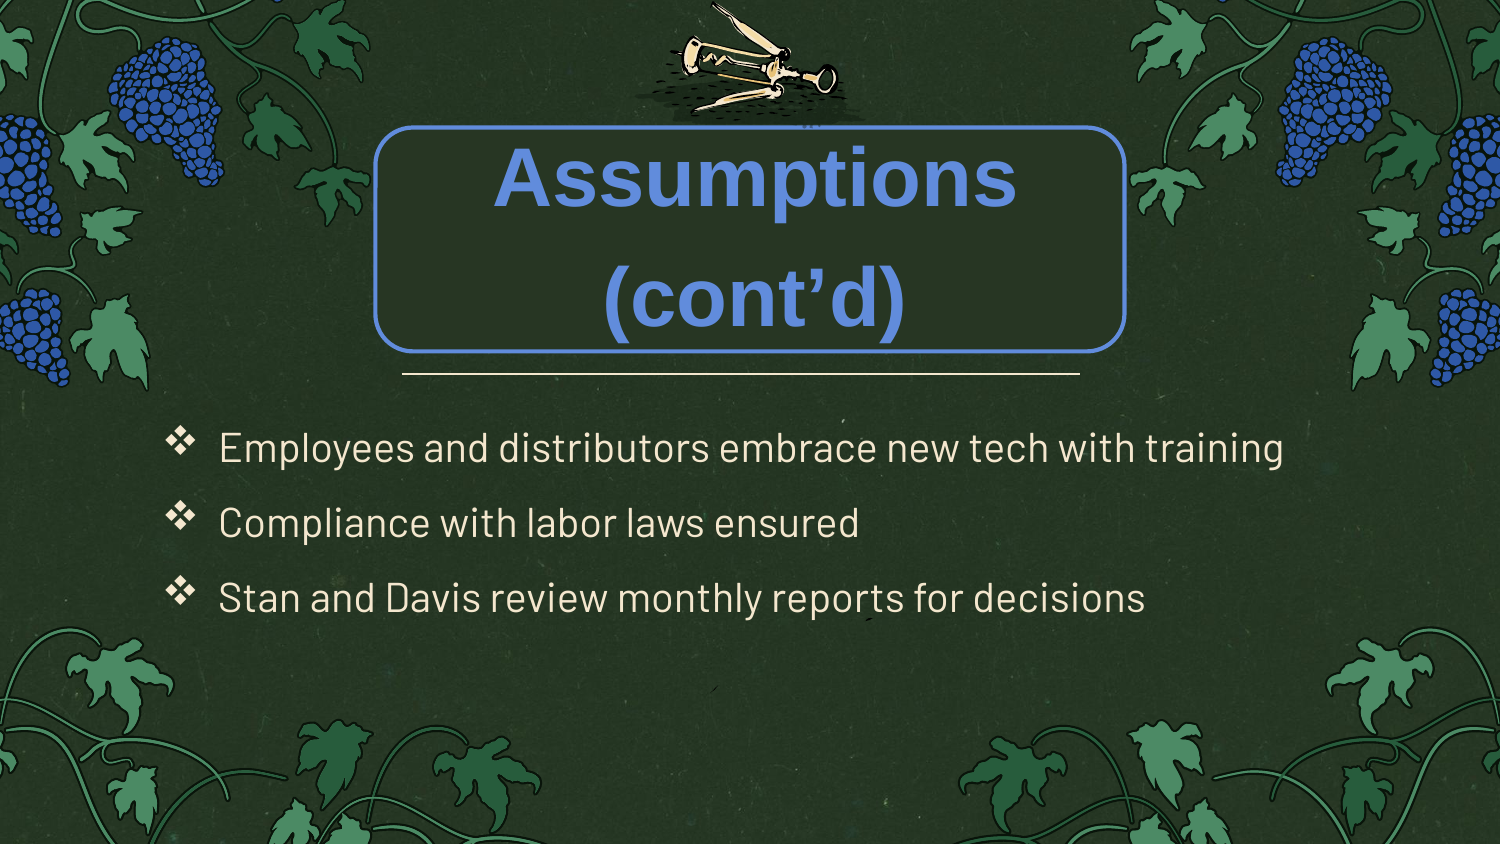

Assumptions
(cont’d)
Employees and distributors embrace new tech with training
Compliance with labor laws ensured
Stan and Davis review monthly reports for decisions